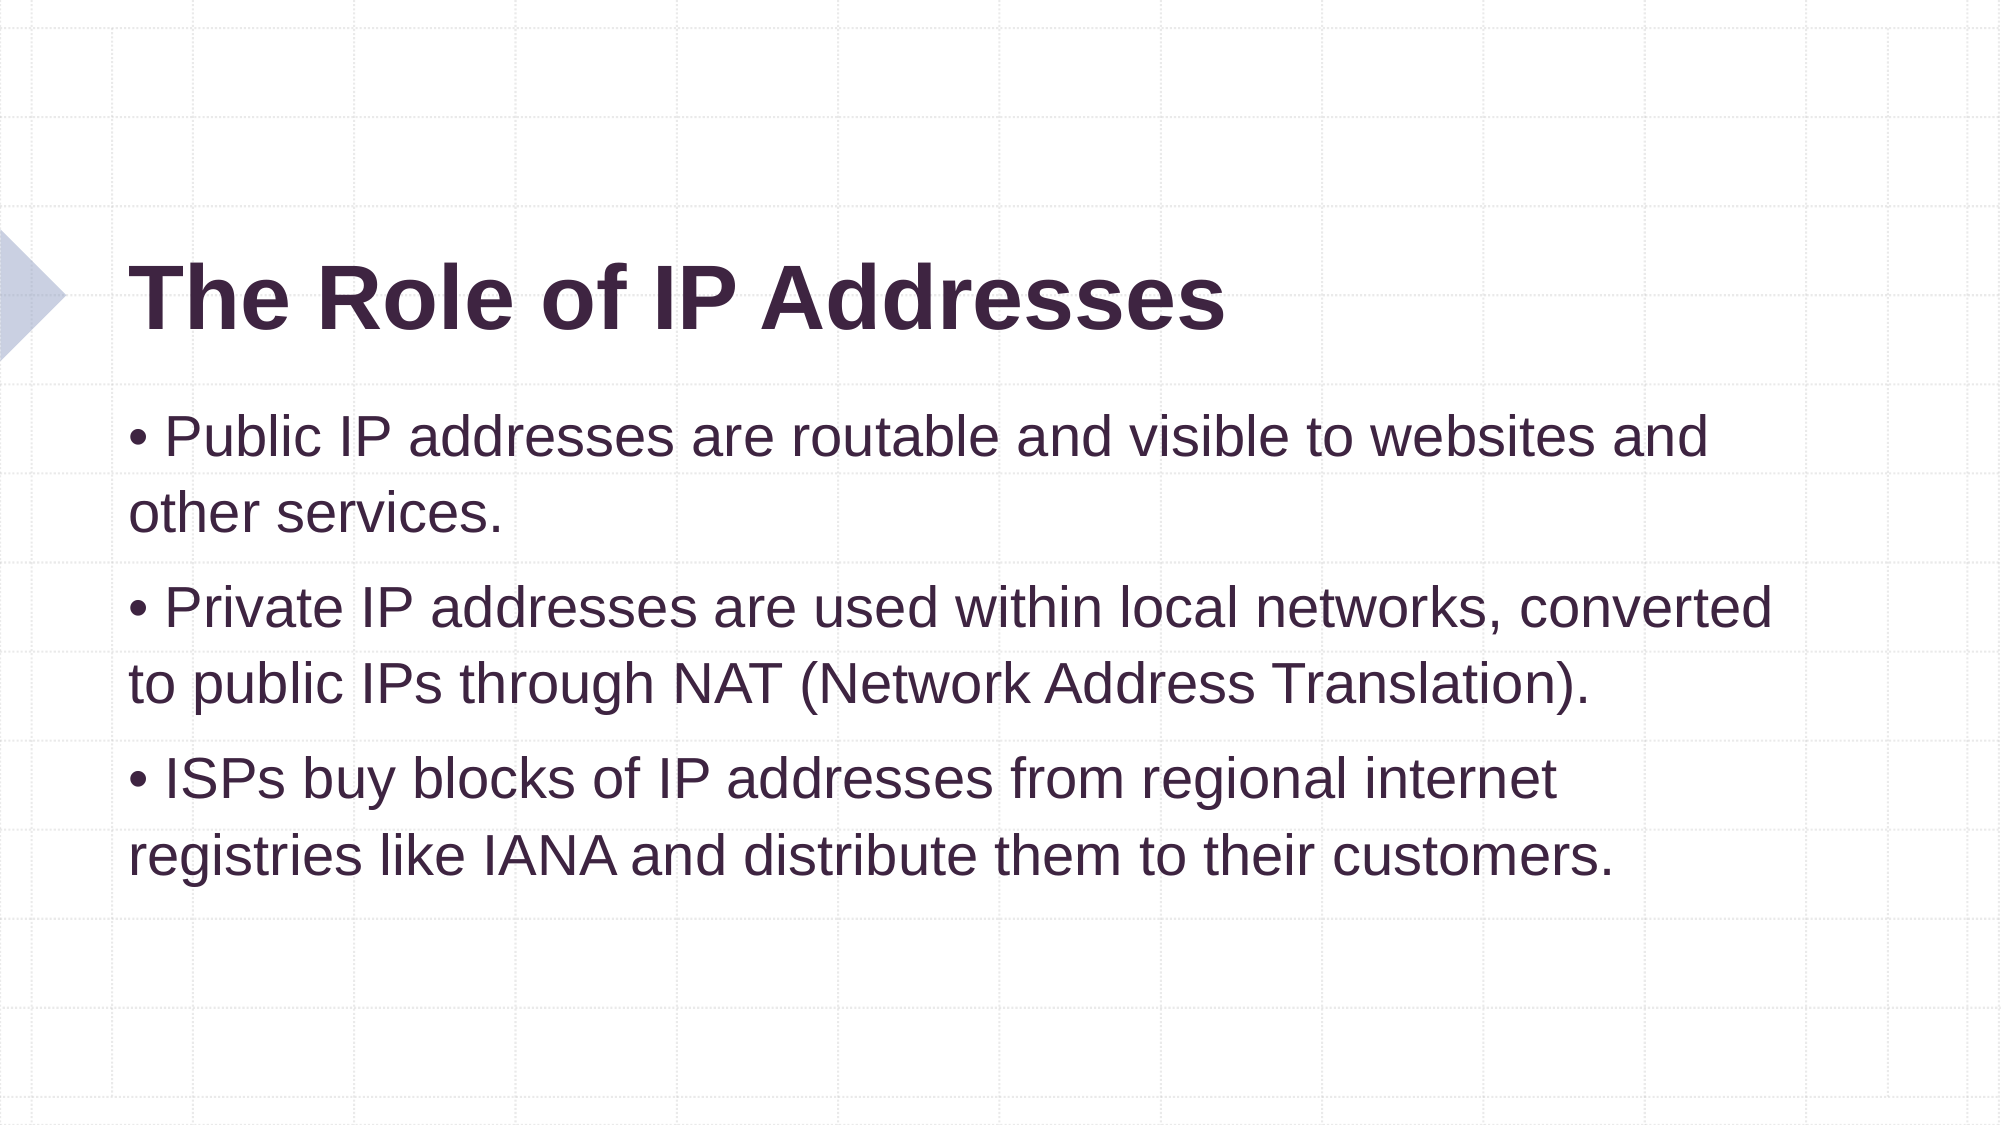

# The Role of IP Addresses
• Public IP addresses are routable and visible to websites and other services.
• Private IP addresses are used within local networks, converted to public IPs through NAT (Network Address Translation).
• ISPs buy blocks of IP addresses from regional internet registries like IANA and distribute them to their customers.